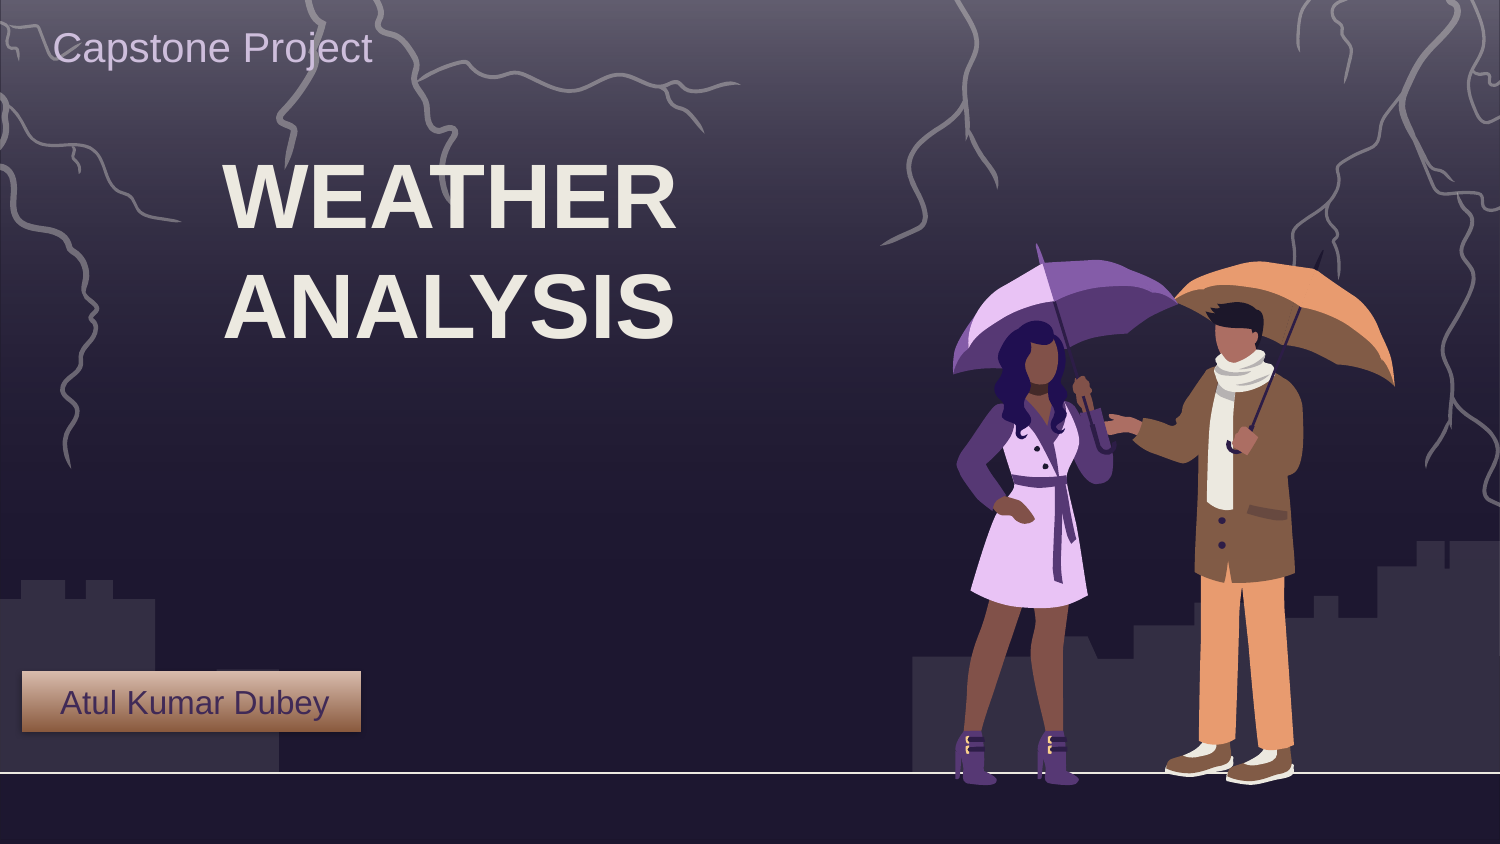

Capstone Project

# WEATHER ANALYSIS
Atul Kumar Dubey